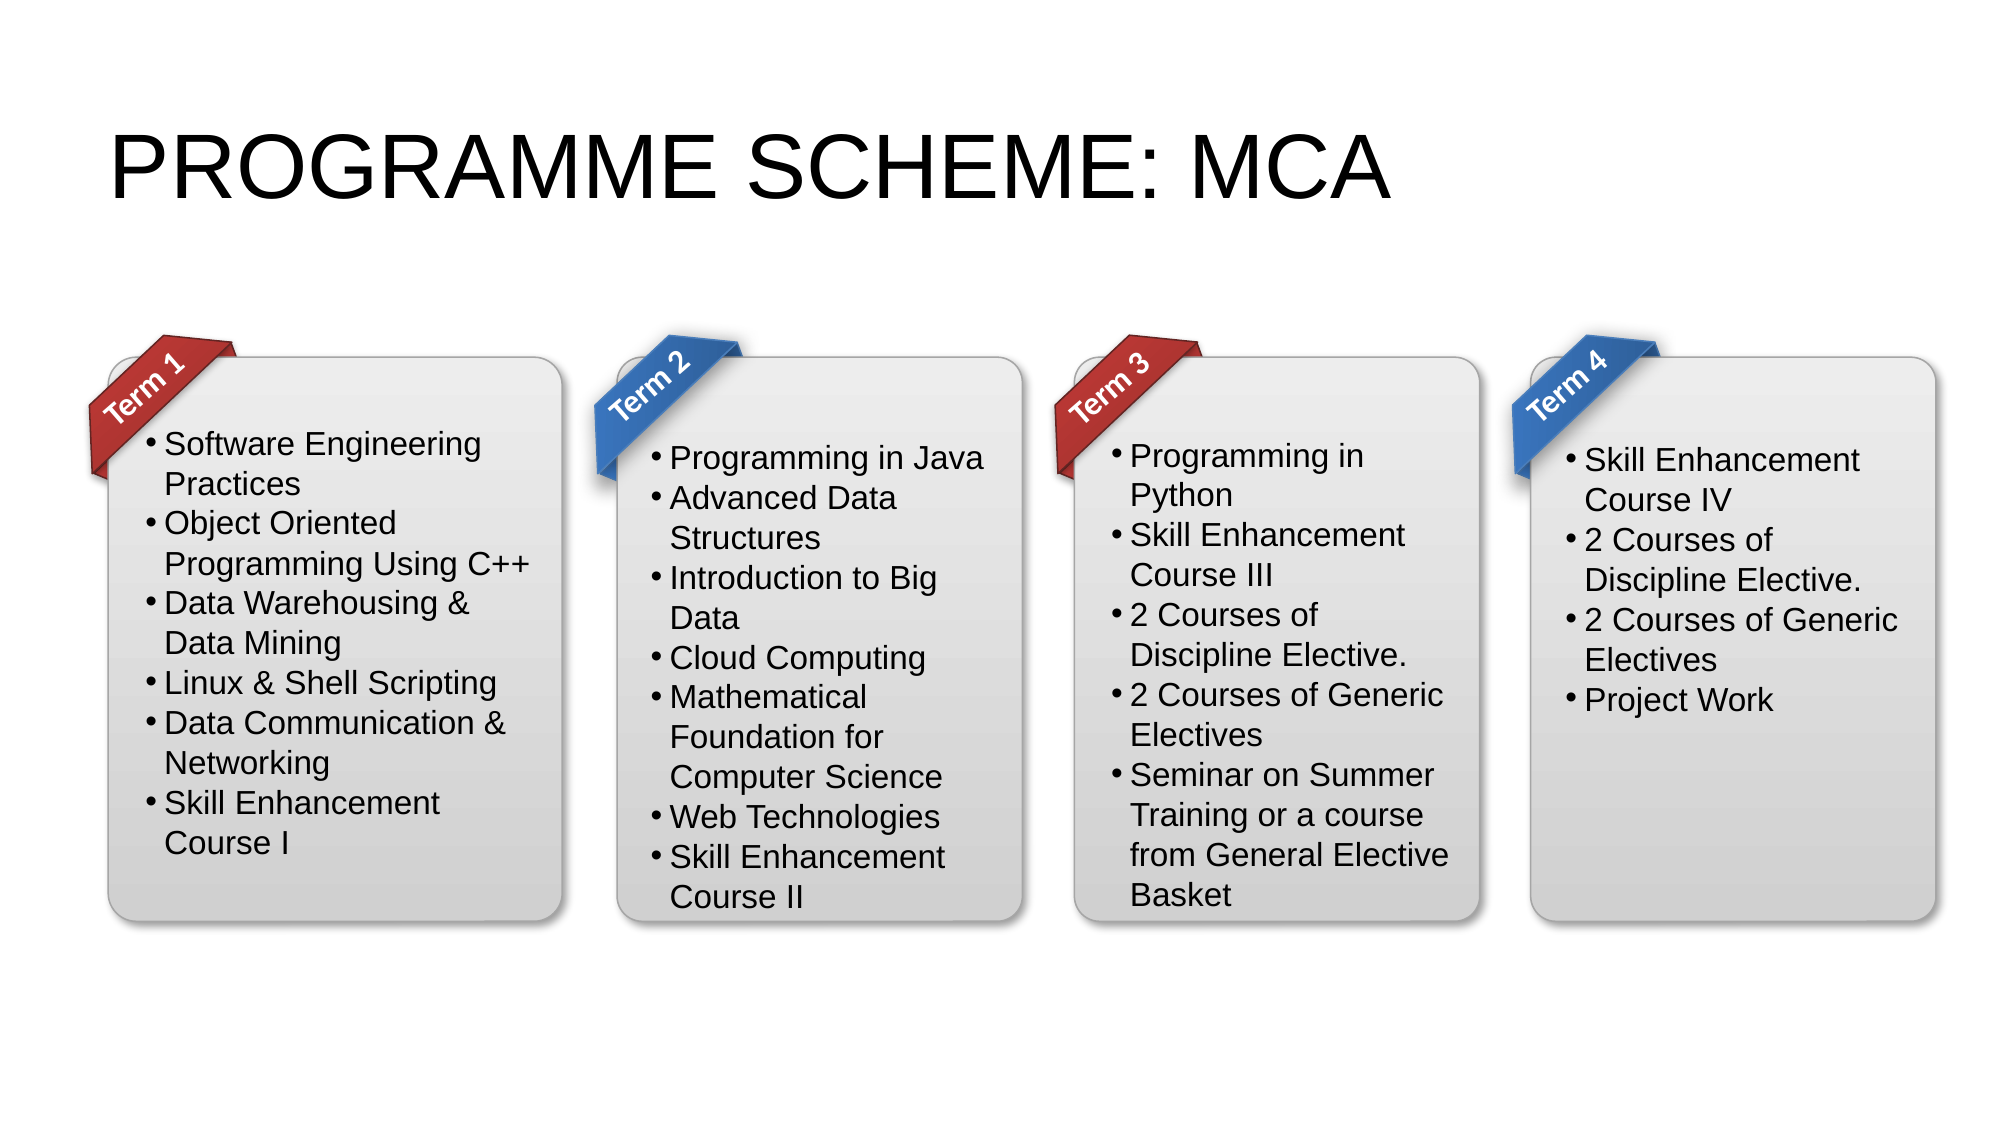

# PROGRAMME SCHEME: MCA
Term 4

Skill Enhancement Course IV
2 Courses of Discipline Elective.
2 Courses of Generic Electives
Project Work
Term 2

Programming in Java
Advanced Data Structures
Introduction to Big Data
Cloud Computing
Mathematical Foundation for Computer Science
Web Technologies
Skill Enhancement Course II

Term 1

Software Engineering Practices
Object Oriented Programming Using C++
Data Warehousing & Data Mining
Linux & Shell Scripting
Data Communication & Networking
Skill Enhancement Course I

Term 3

Programming in Python
Skill Enhancement Course III
2 Courses of Discipline Elective.
2 Courses of Generic Electives
Seminar on Summer Training or a course from General Elective Basket